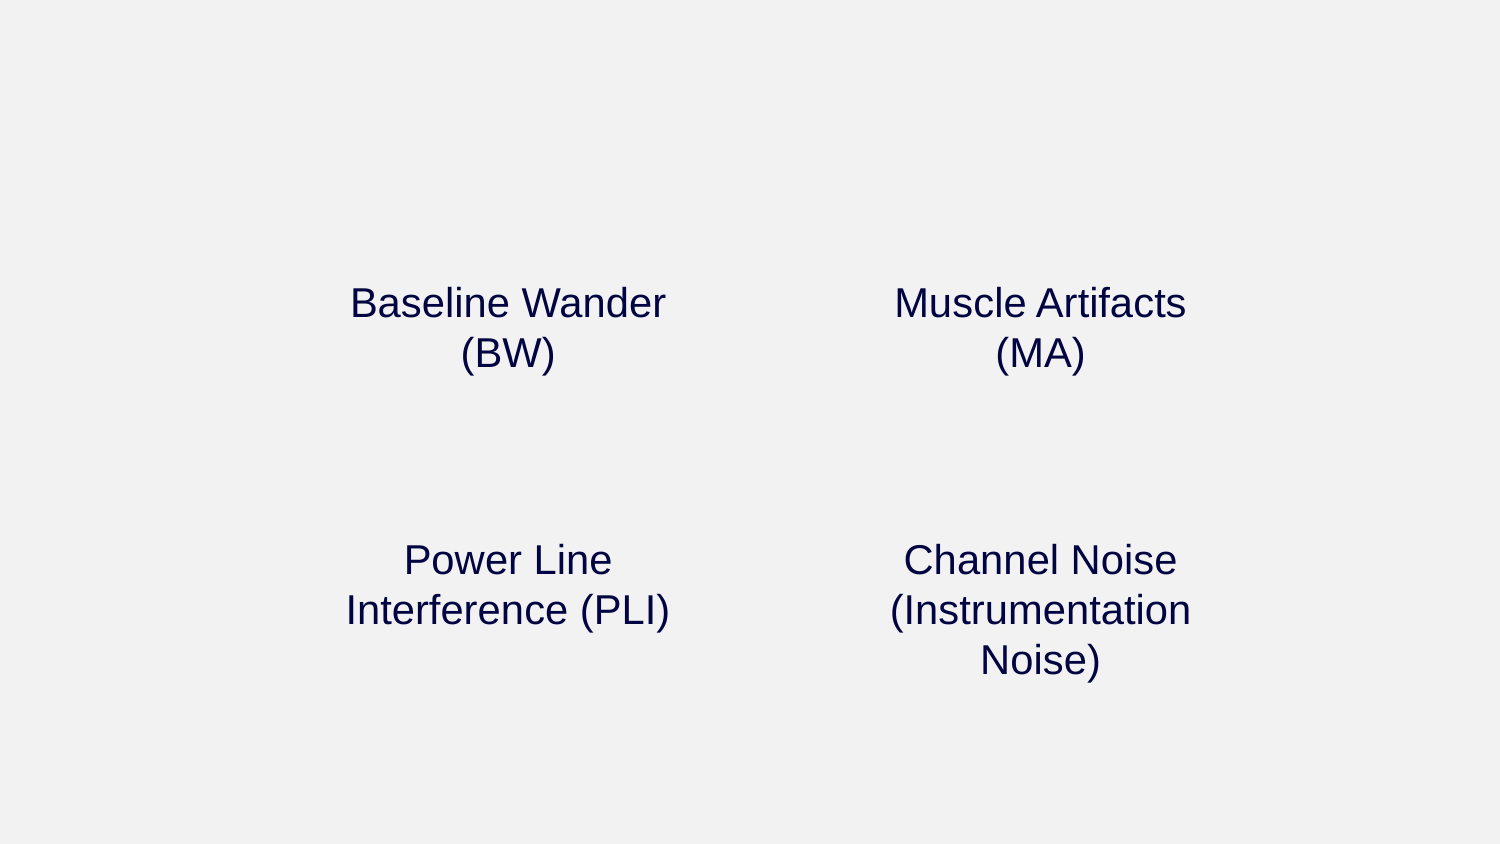

# Baseline Wander (BW)
Muscle Artifacts (MA)
Power Line Interference (PLI)
Channel Noise (Instrumentation Noise)